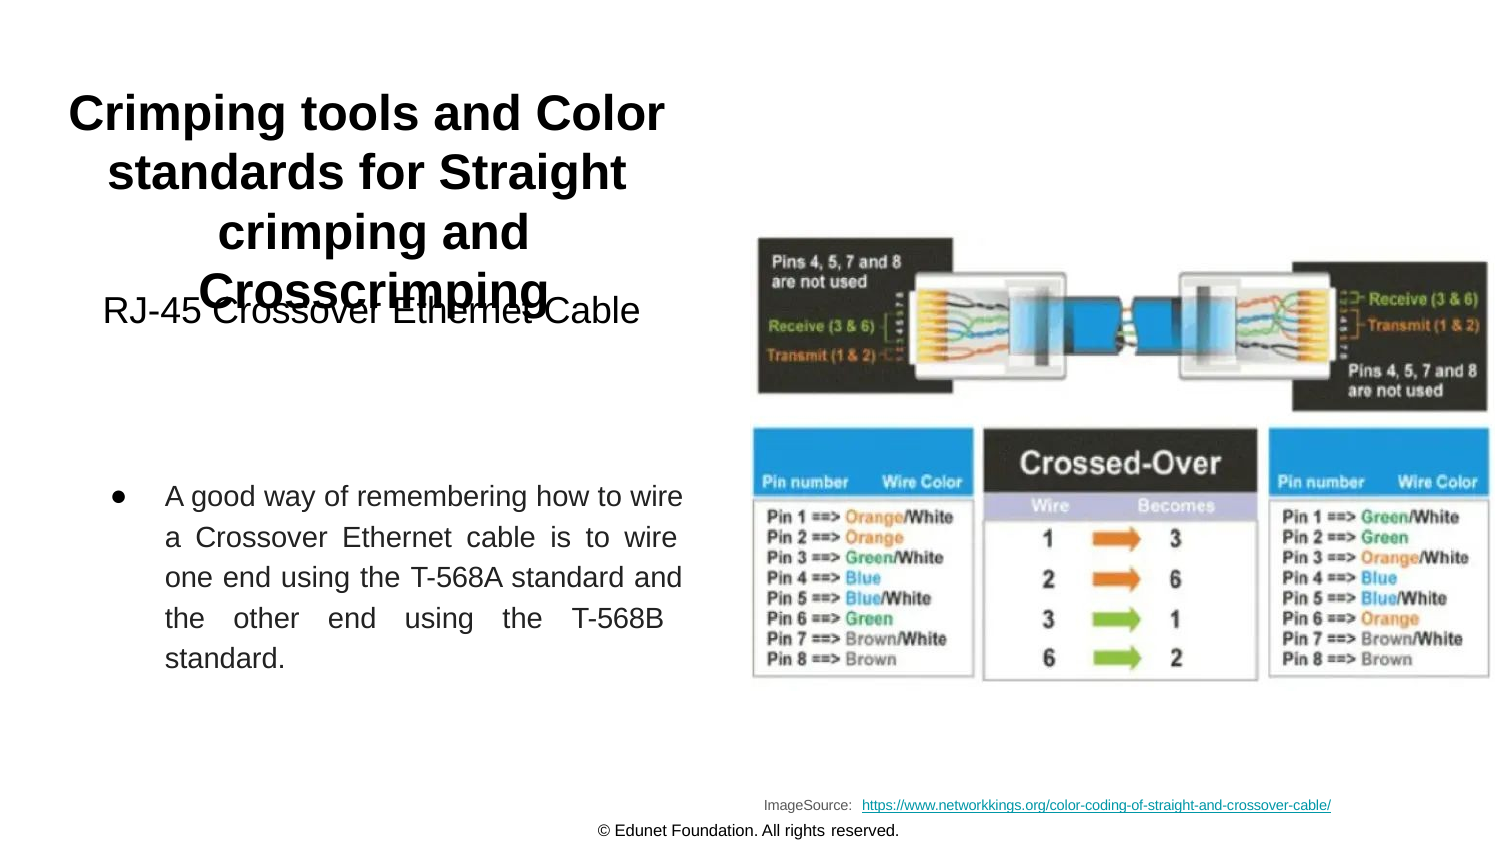

# Crimping tools and Color  standards for Straight  crimping and Crosscrimping

RJ-45 Crossover Ethernet Cable
A good way of remembering how to wire  a Crossover Ethernet cable is to wire  one end using the T-568A standard and  the other end using the T-568B  standard.
ImageSource:  https://www.networkkings.org/color-coding-of-straight-and-crossover-cable/
© Edunet Foundation. All rights reserved.